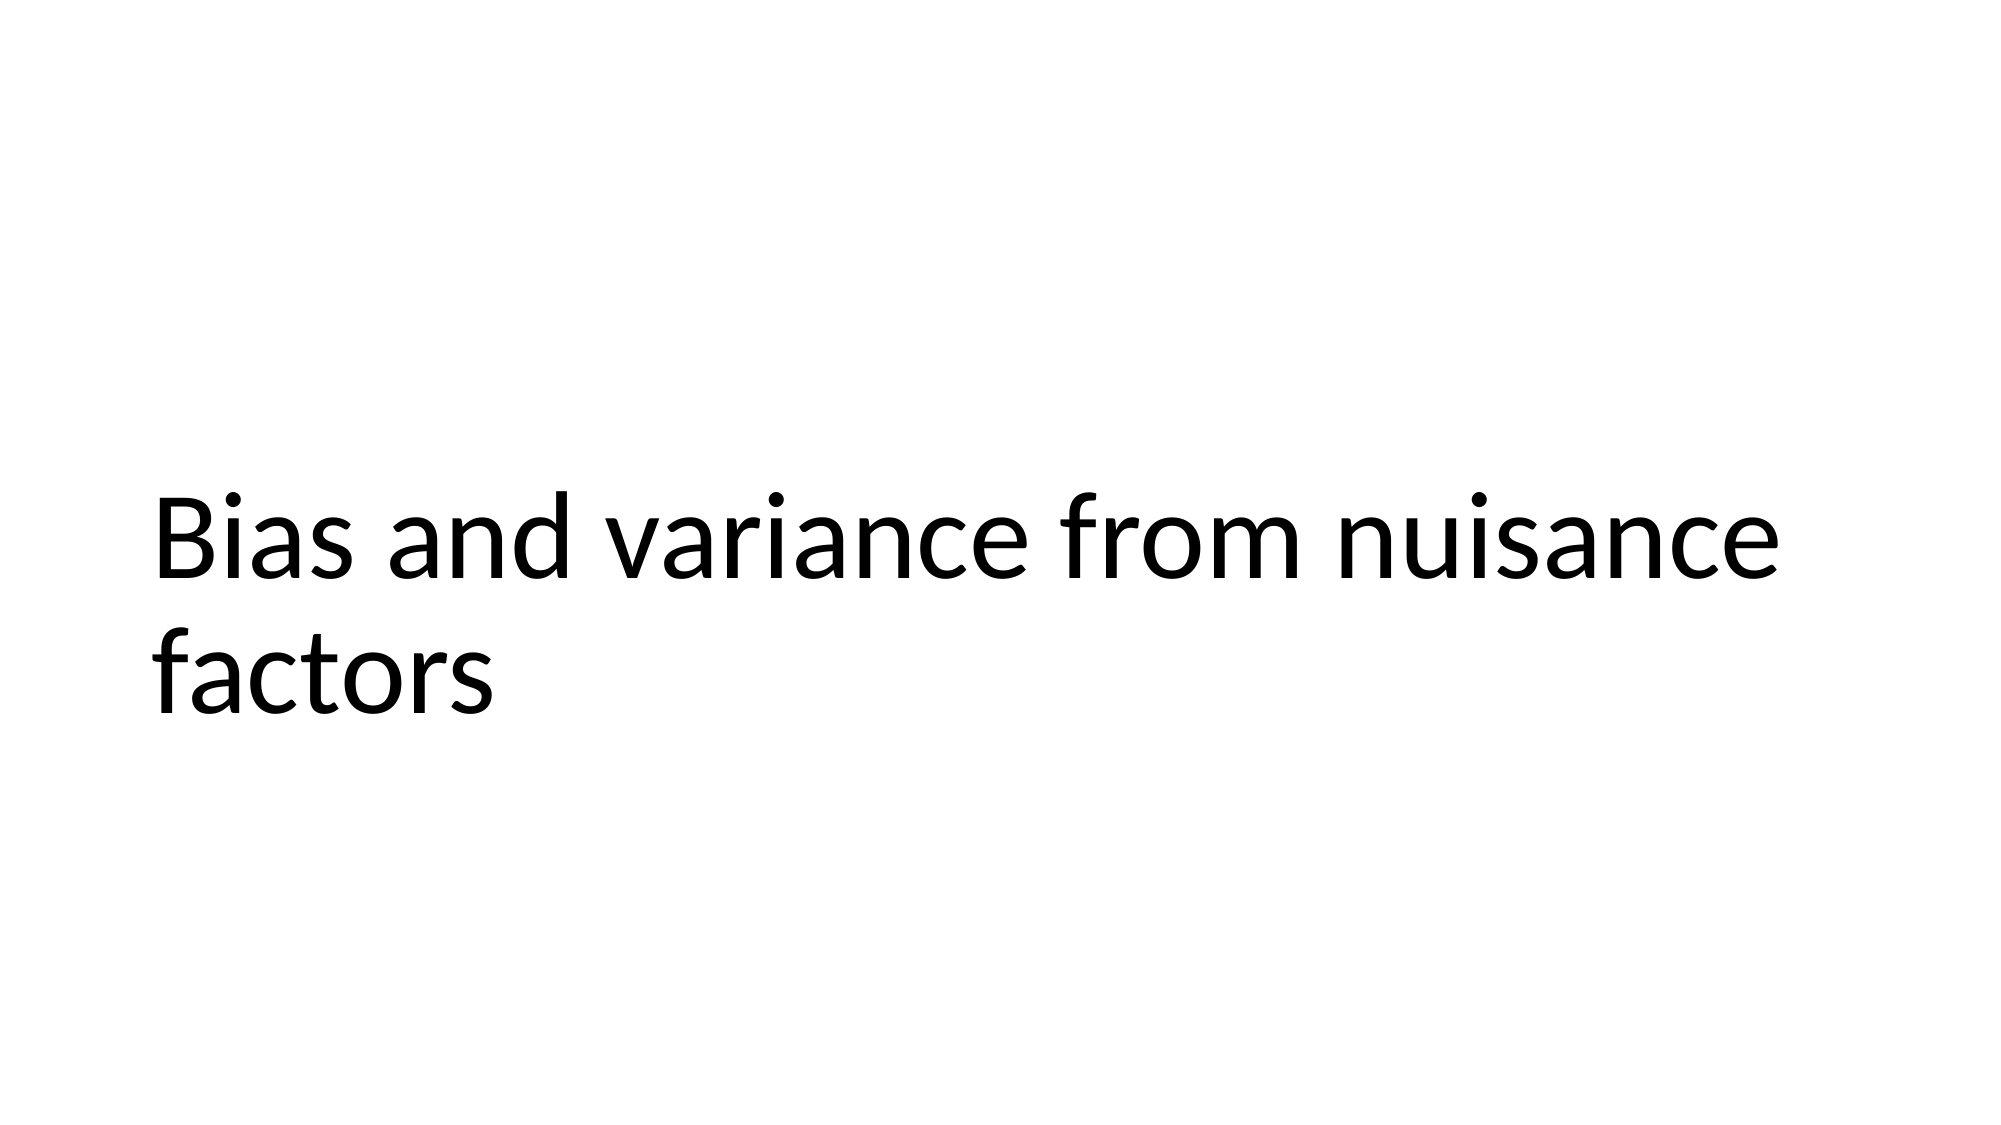

# Bias and variance from nuisance factors